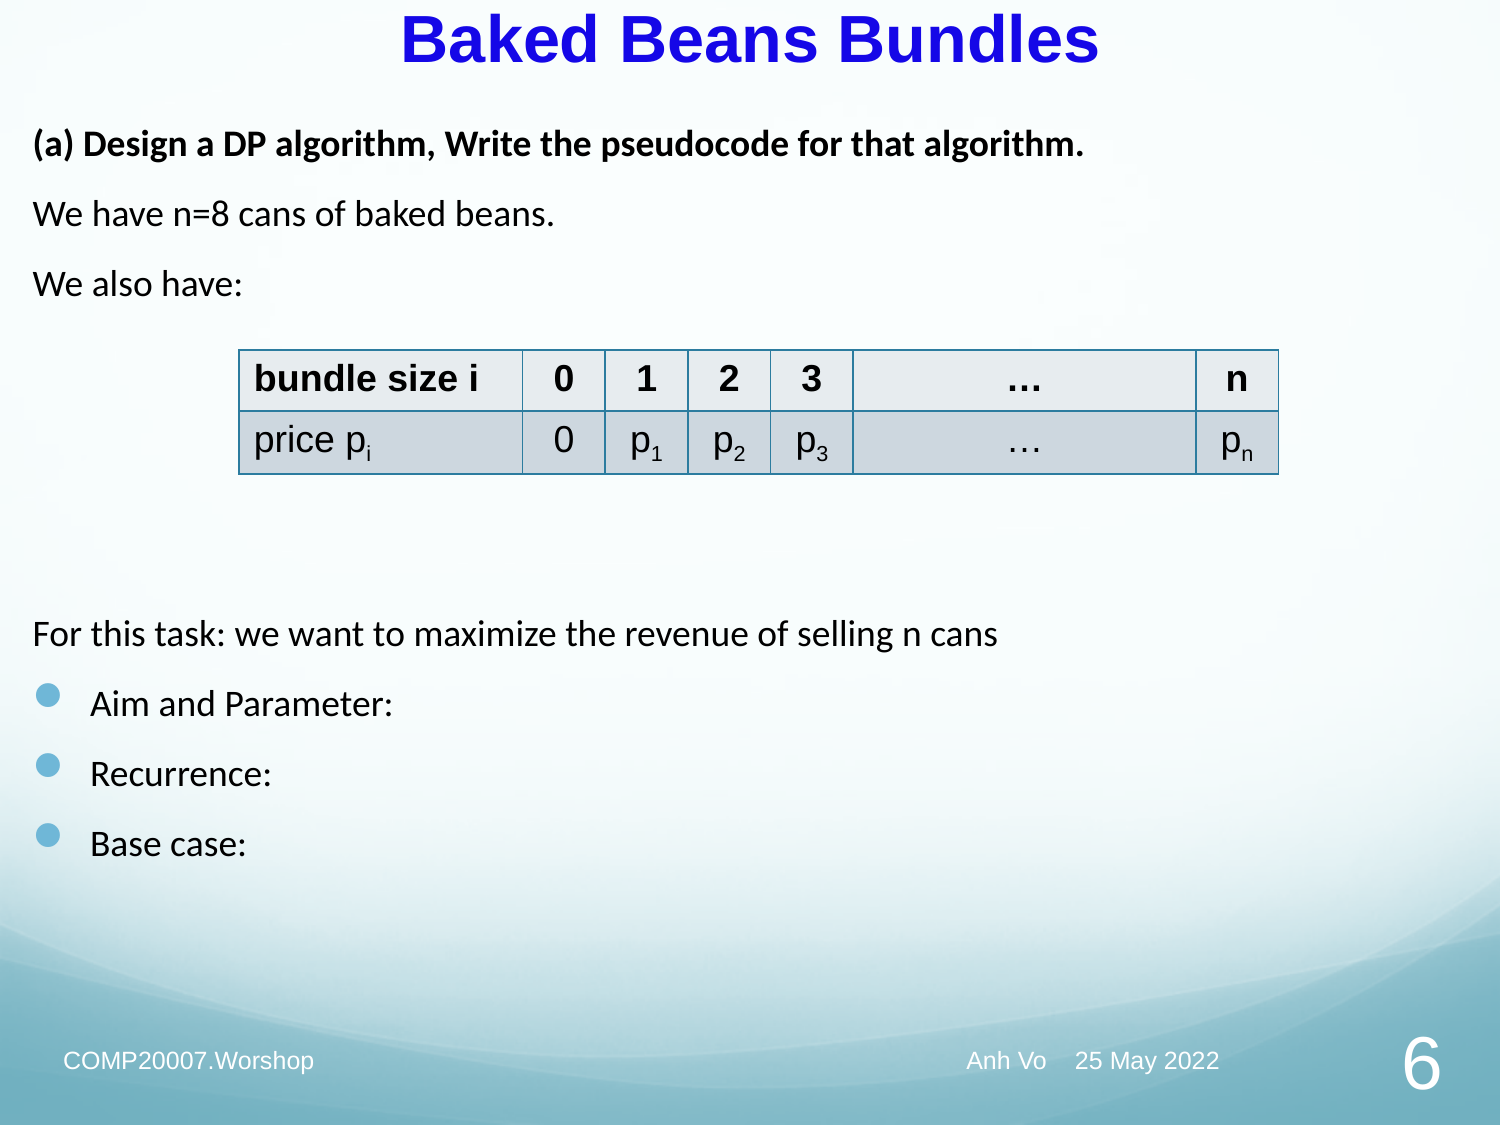

# Baked Beans Bundles
(a) Design a DP algorithm, Write the pseudocode for that algorithm.
We have n=8 cans of baked beans.
We also have:

For this task: we want to maximize the revenue of selling n cans
Aim and Parameter:
Recurrence:
Base case:
| bundle size i | 0 | 1 | 2 | 3 | … | n |
| --- | --- | --- | --- | --- | --- | --- |
| price pi | 0 | p1 | p2 | p3 | … | pn |
COMP20007.Worshop
Anh Vo    25 May 2022
6